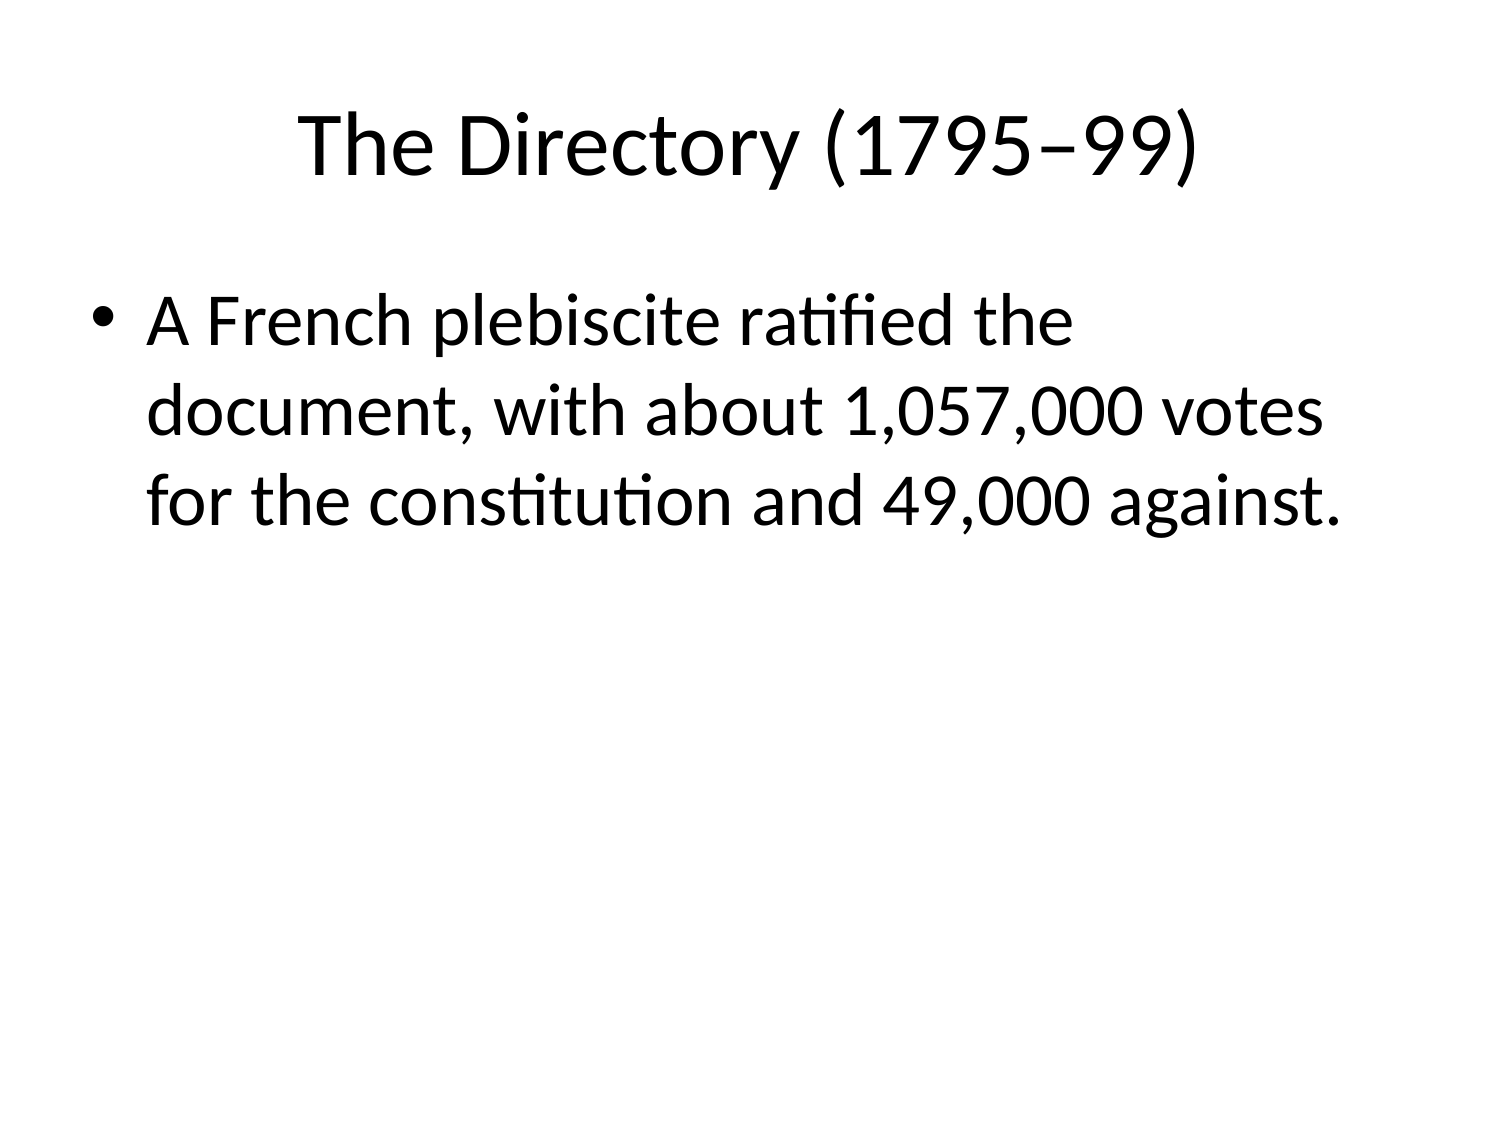

# The Directory (1795–99)
A French plebiscite ratified the document, with about 1,057,000 votes for the constitution and 49,000 against.